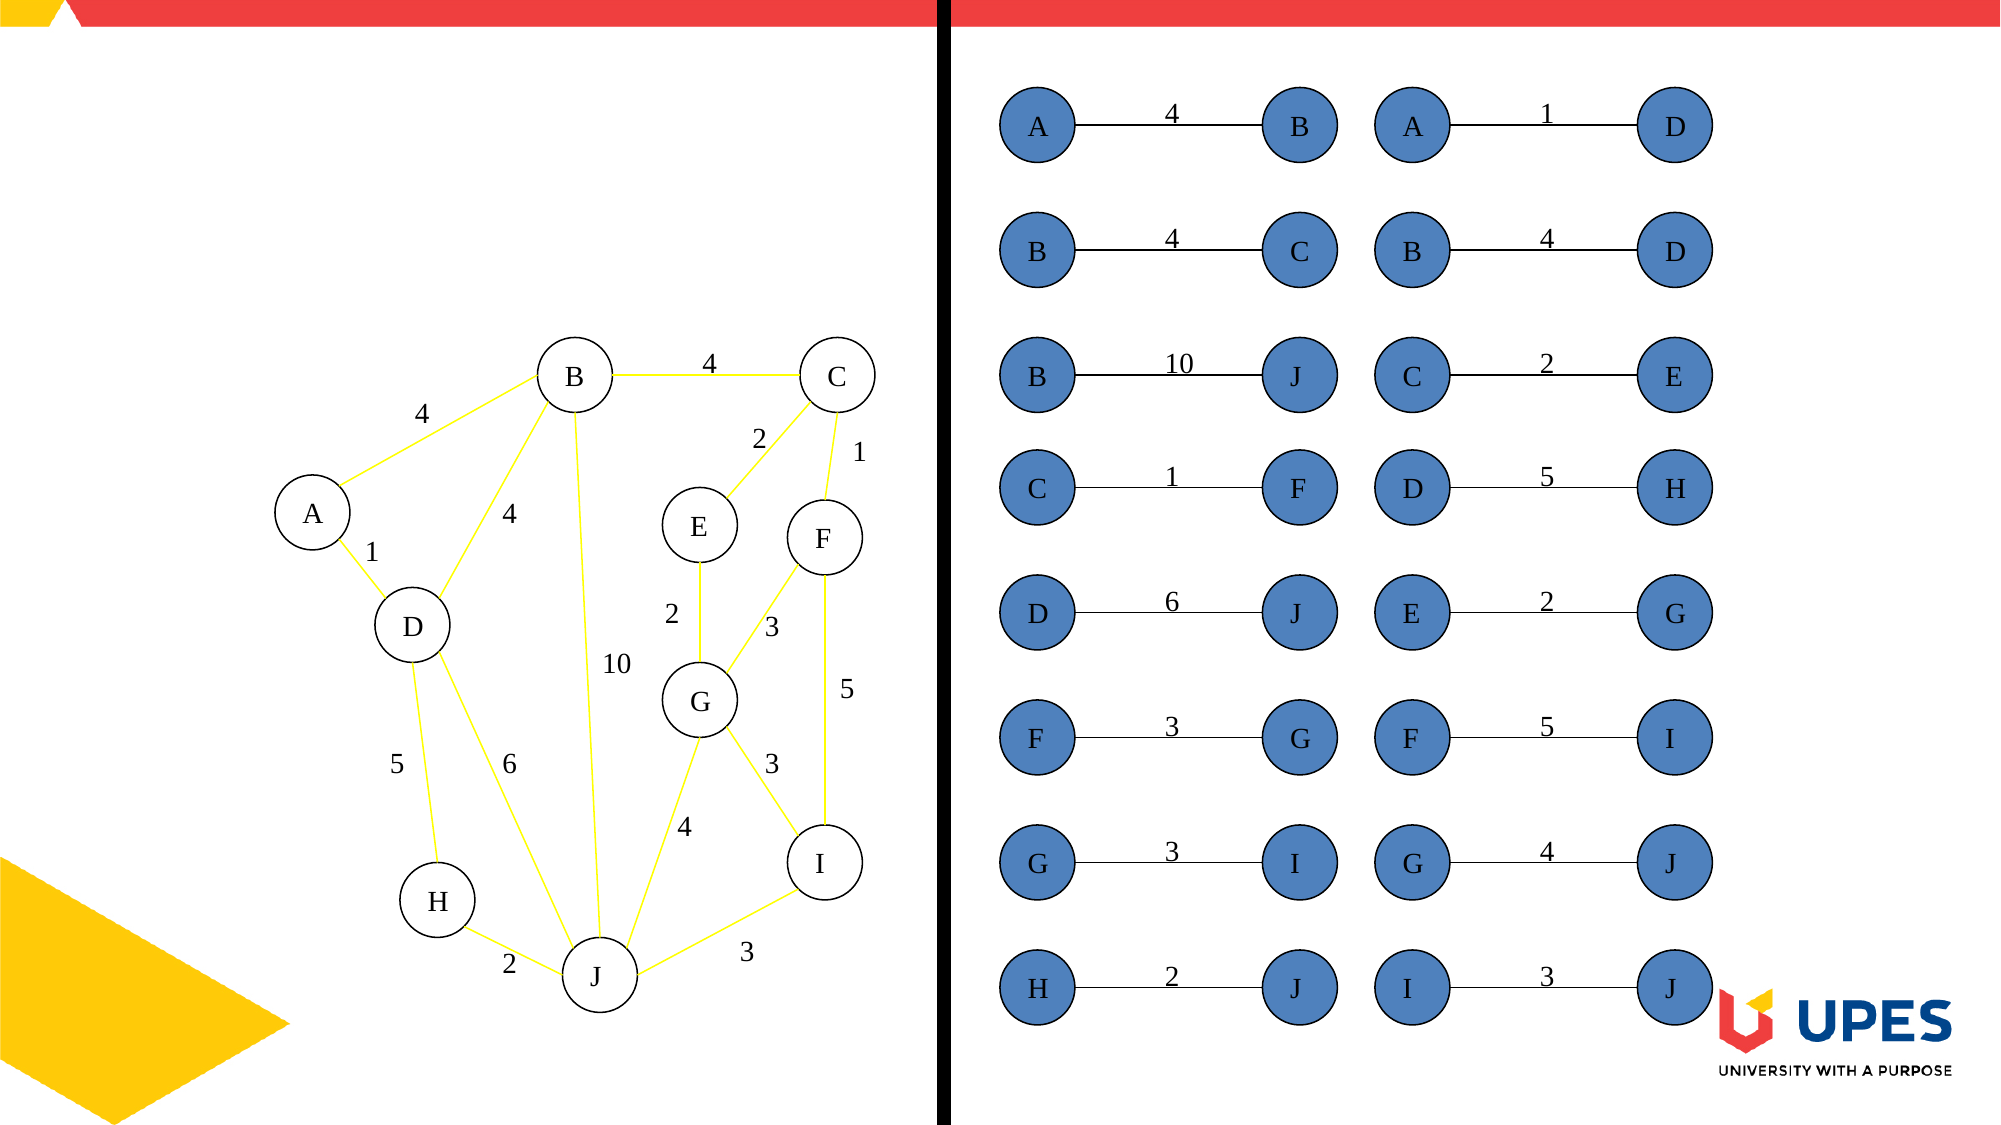

4

1

A
B
A
D

4

4

B
C
B
D

4

10

2

B
C
B
J
C
E
4
2
1

1

5

C
F
D
H

A
4

E

F
1

6

2

2
D
J
E
G
D
3
10

5
G

3

5

F
G
F
I
5
6
3
4

3

4

I
G
I
G
J

H
3
2

J

2

3

H
J
I
J